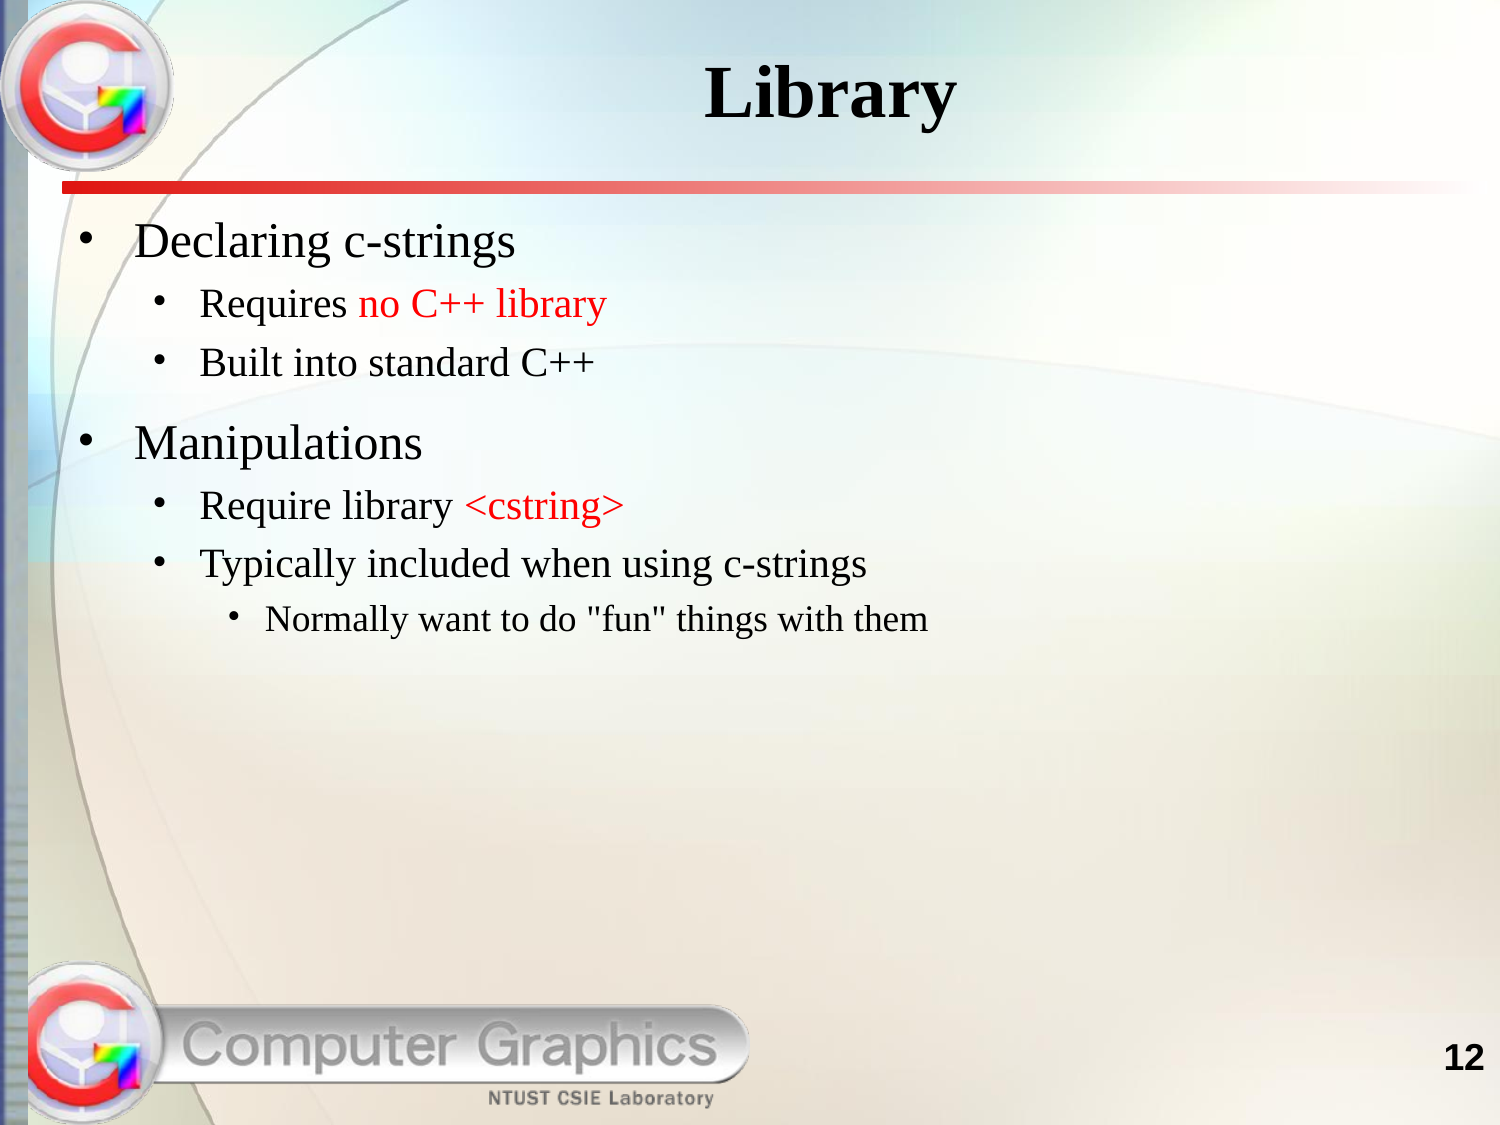

# Library
Declaring c-strings
Requires no C++ library
Built into standard C++
Manipulations
Require library <cstring>
Typically included when using c-strings
Normally want to do "fun" things with them
12